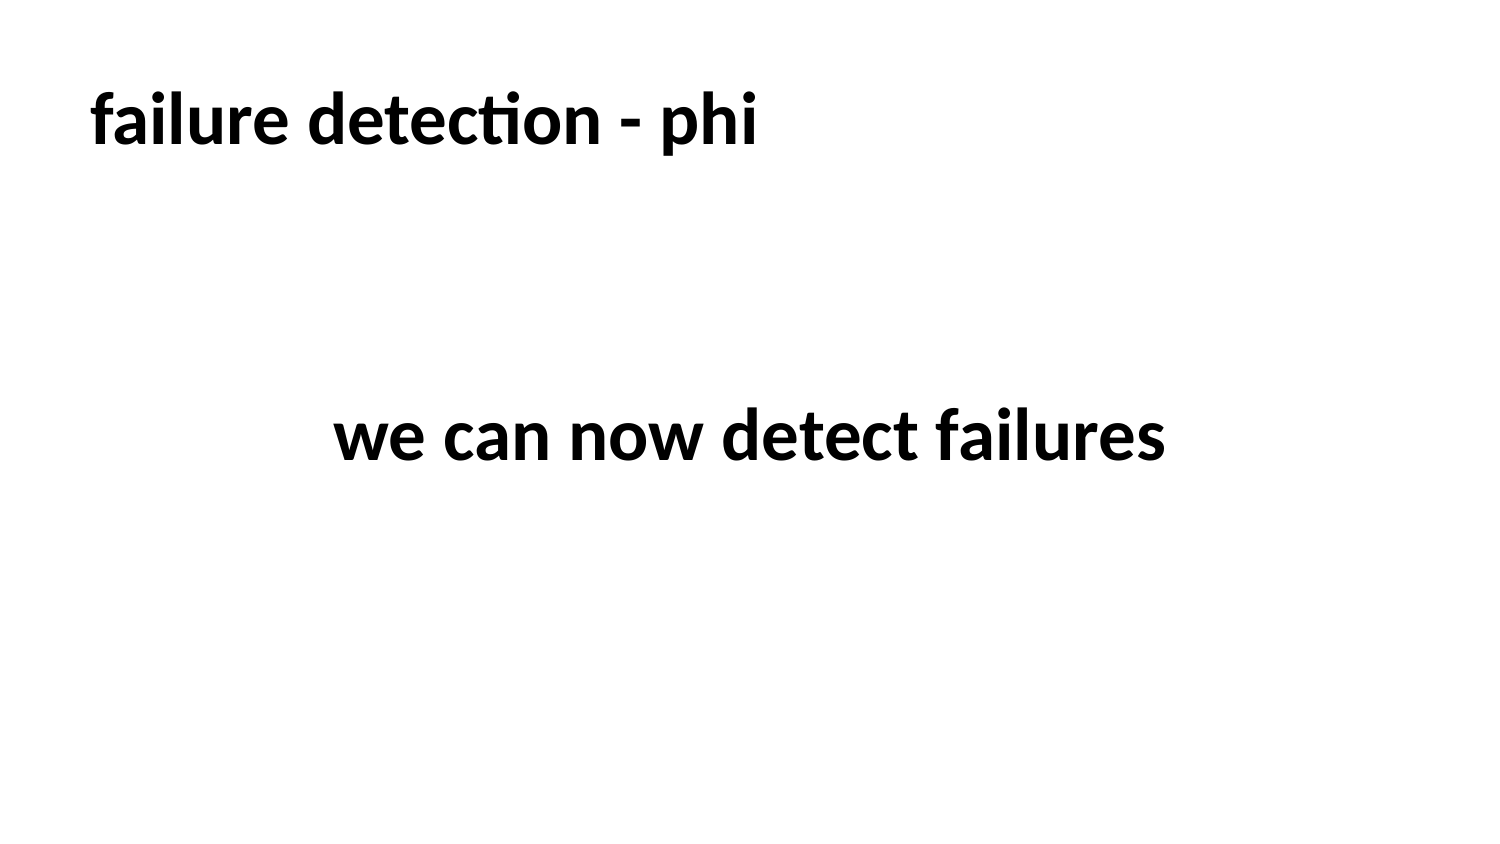

# failure detection - phi
we can now detect failures